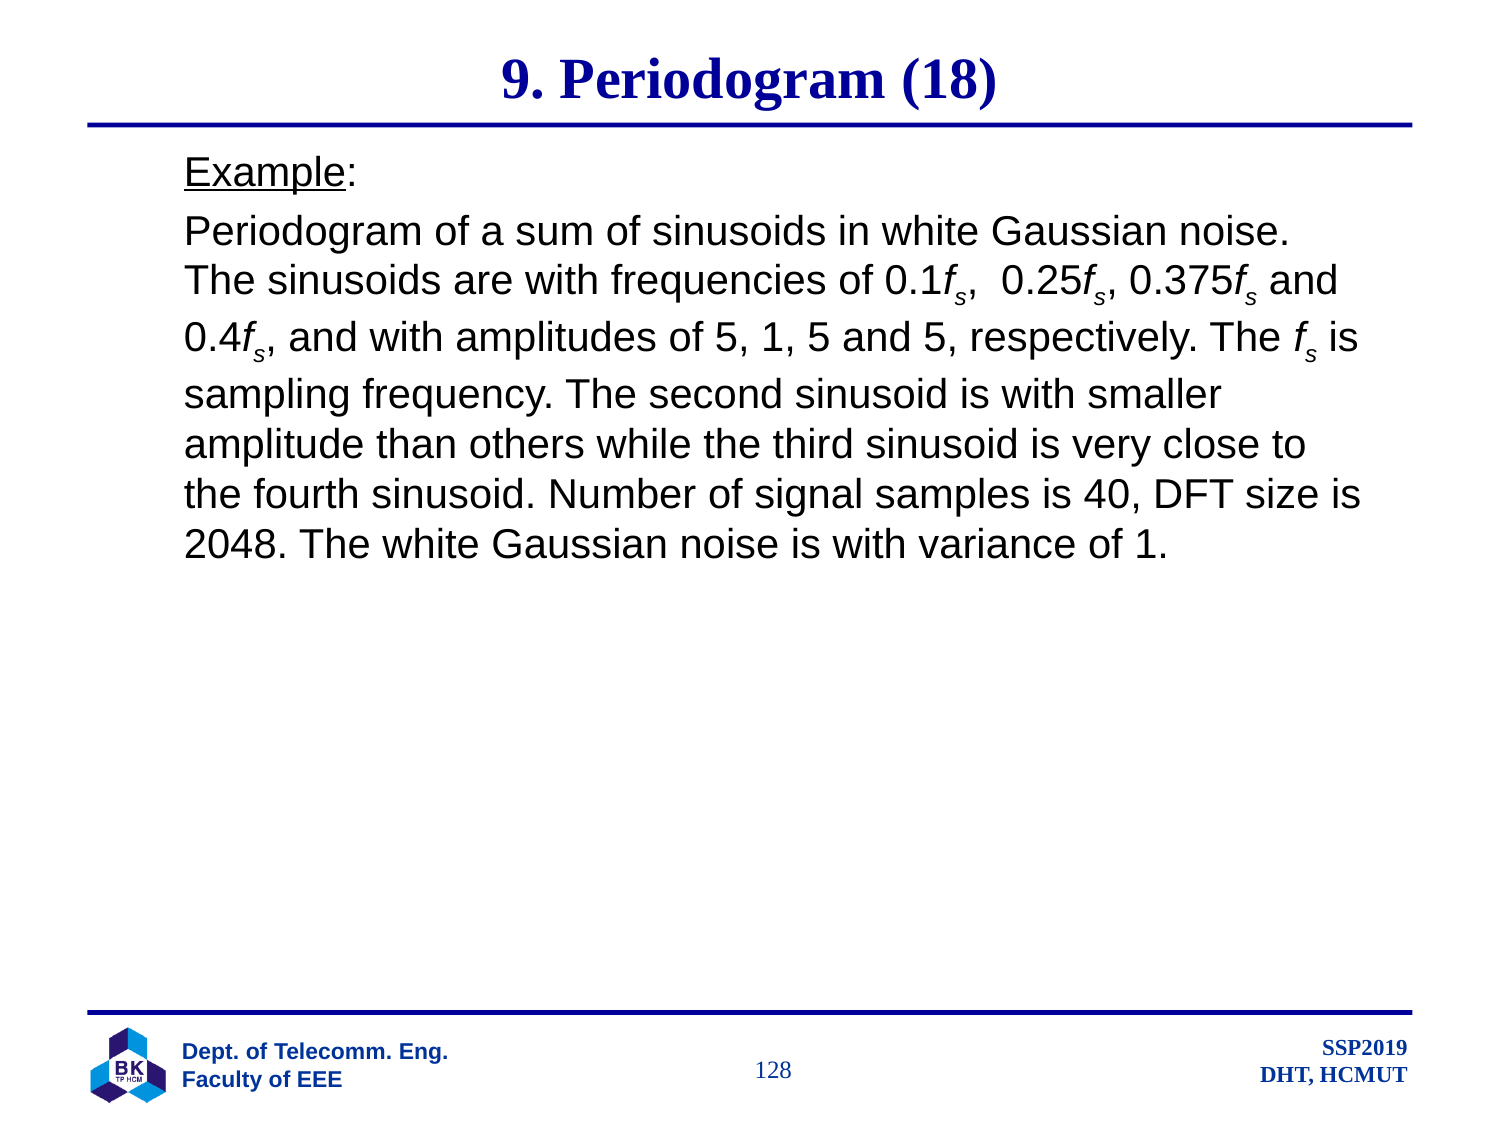

# 9. Periodogram (18)
	Example:
	Periodogram of a sum of sinusoids in white Gaussian noise. The sinusoids are with frequencies of 0.1fs,  0.25fs, 0.375fs and 0.4fs, and with amplitudes of 5, 1, 5 and 5, respectively. The fs is sampling frequency. The second sinusoid is with smaller amplitude than others while the third sinusoid is very close to the fourth sinusoid. Number of signal samples is 40, DFT size is 2048. The white Gaussian noise is with variance of 1.
		  128